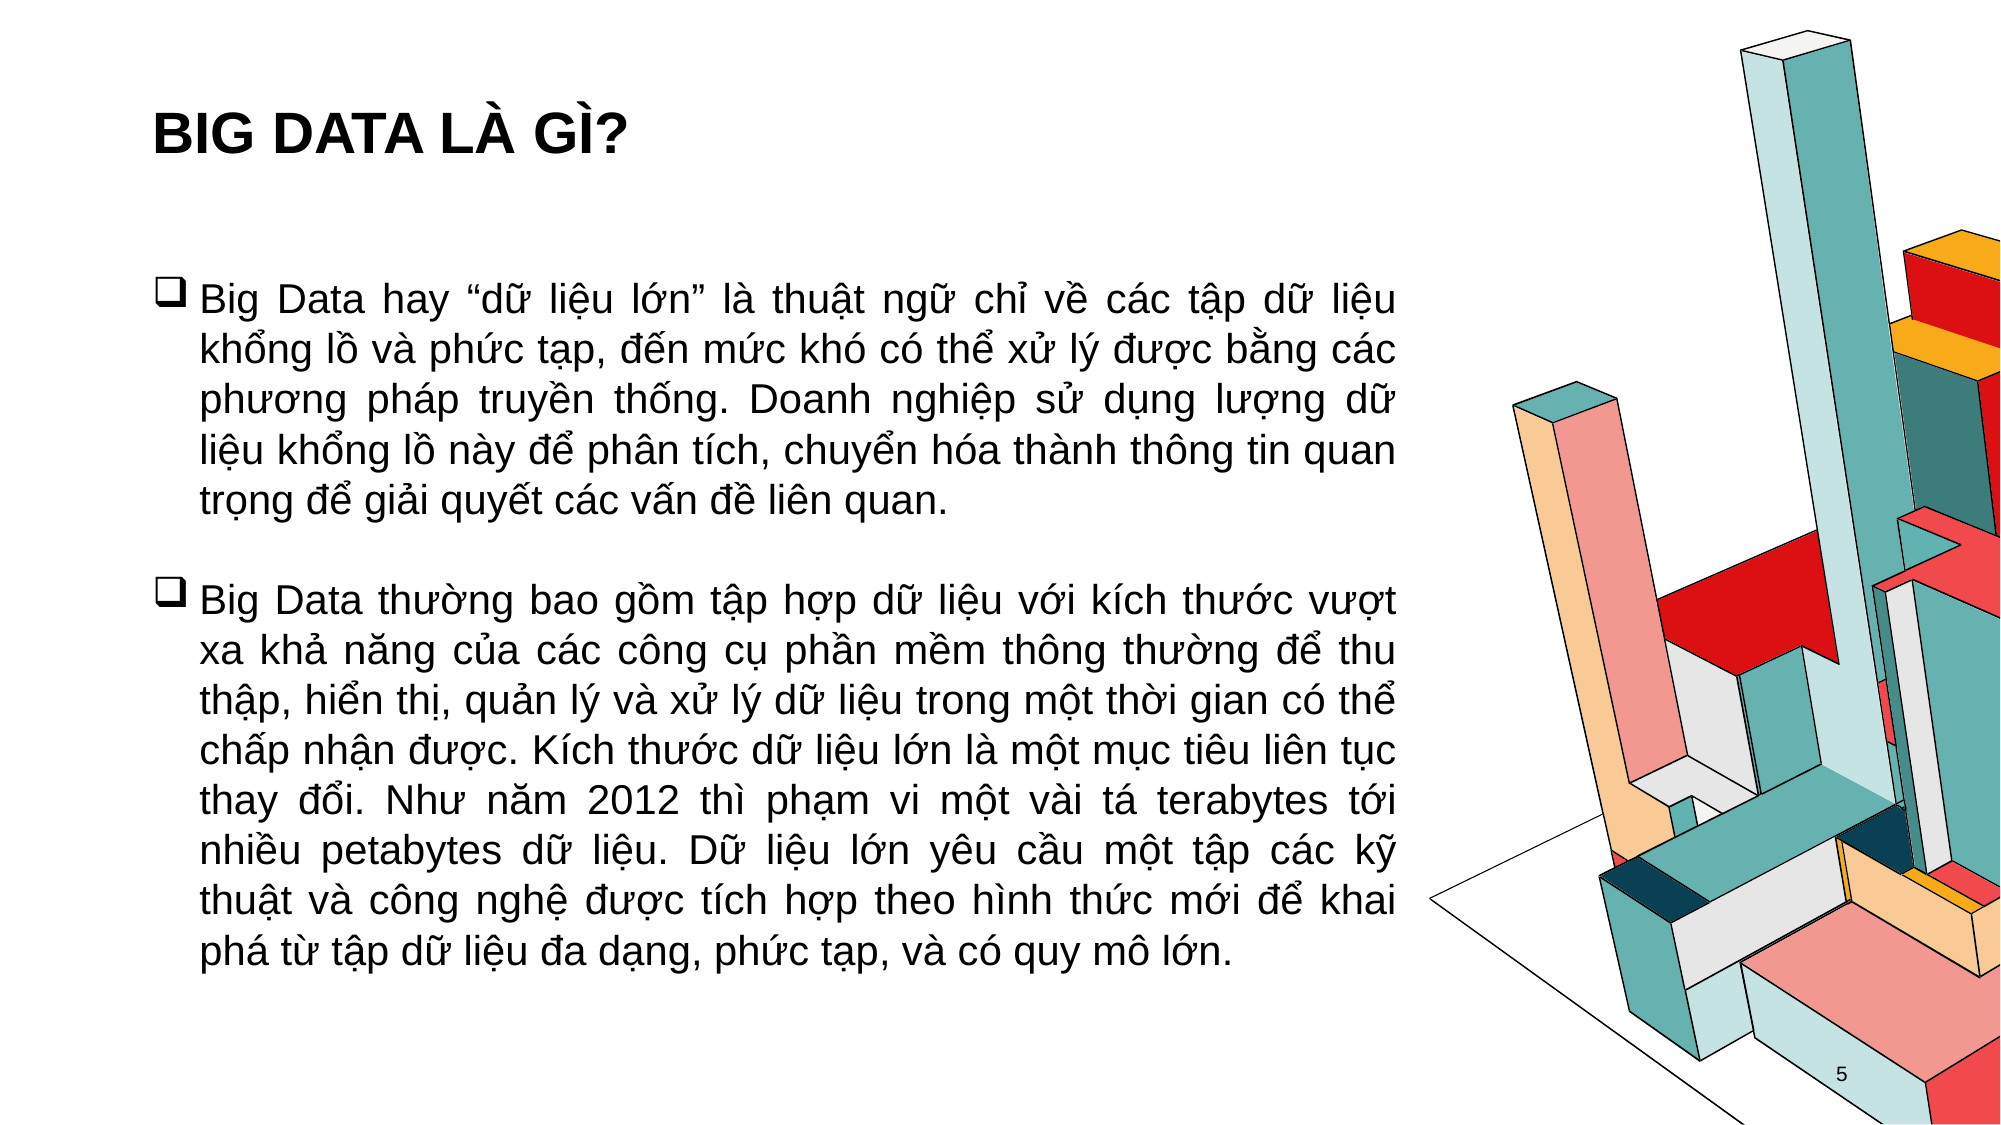

# Big Data là gì?
Big Data hay “dữ liệu lớn” là thuật ngữ chỉ về các tập dữ liệu khổng lồ và phức tạp, đến mức khó có thể xử lý được bằng các phương pháp truyền thống. Doanh nghiệp sử dụng lượng dữ liệu khổng lồ này để phân tích, chuyển hóa thành thông tin quan trọng để giải quyết các vấn đề liên quan.

Big Data thường bao gồm tập hợp dữ liệu với kích thước vượt xa khả năng của các công cụ phần mềm thông thường để thu thập, hiển thị, quản lý và xử lý dữ liệu trong một thời gian có thể chấp nhận được. Kích thước dữ liệu lớn là một mục tiêu liên tục thay đổi. Như năm 2012 thì phạm vi một vài tá terabytes tới nhiều petabytes dữ liệu. Dữ liệu lớn yêu cầu một tập các kỹ thuật và công nghệ được tích hợp theo hình thức mới để khai phá từ tập dữ liệu đa dạng, phức tạp, và có quy mô lớn.

5